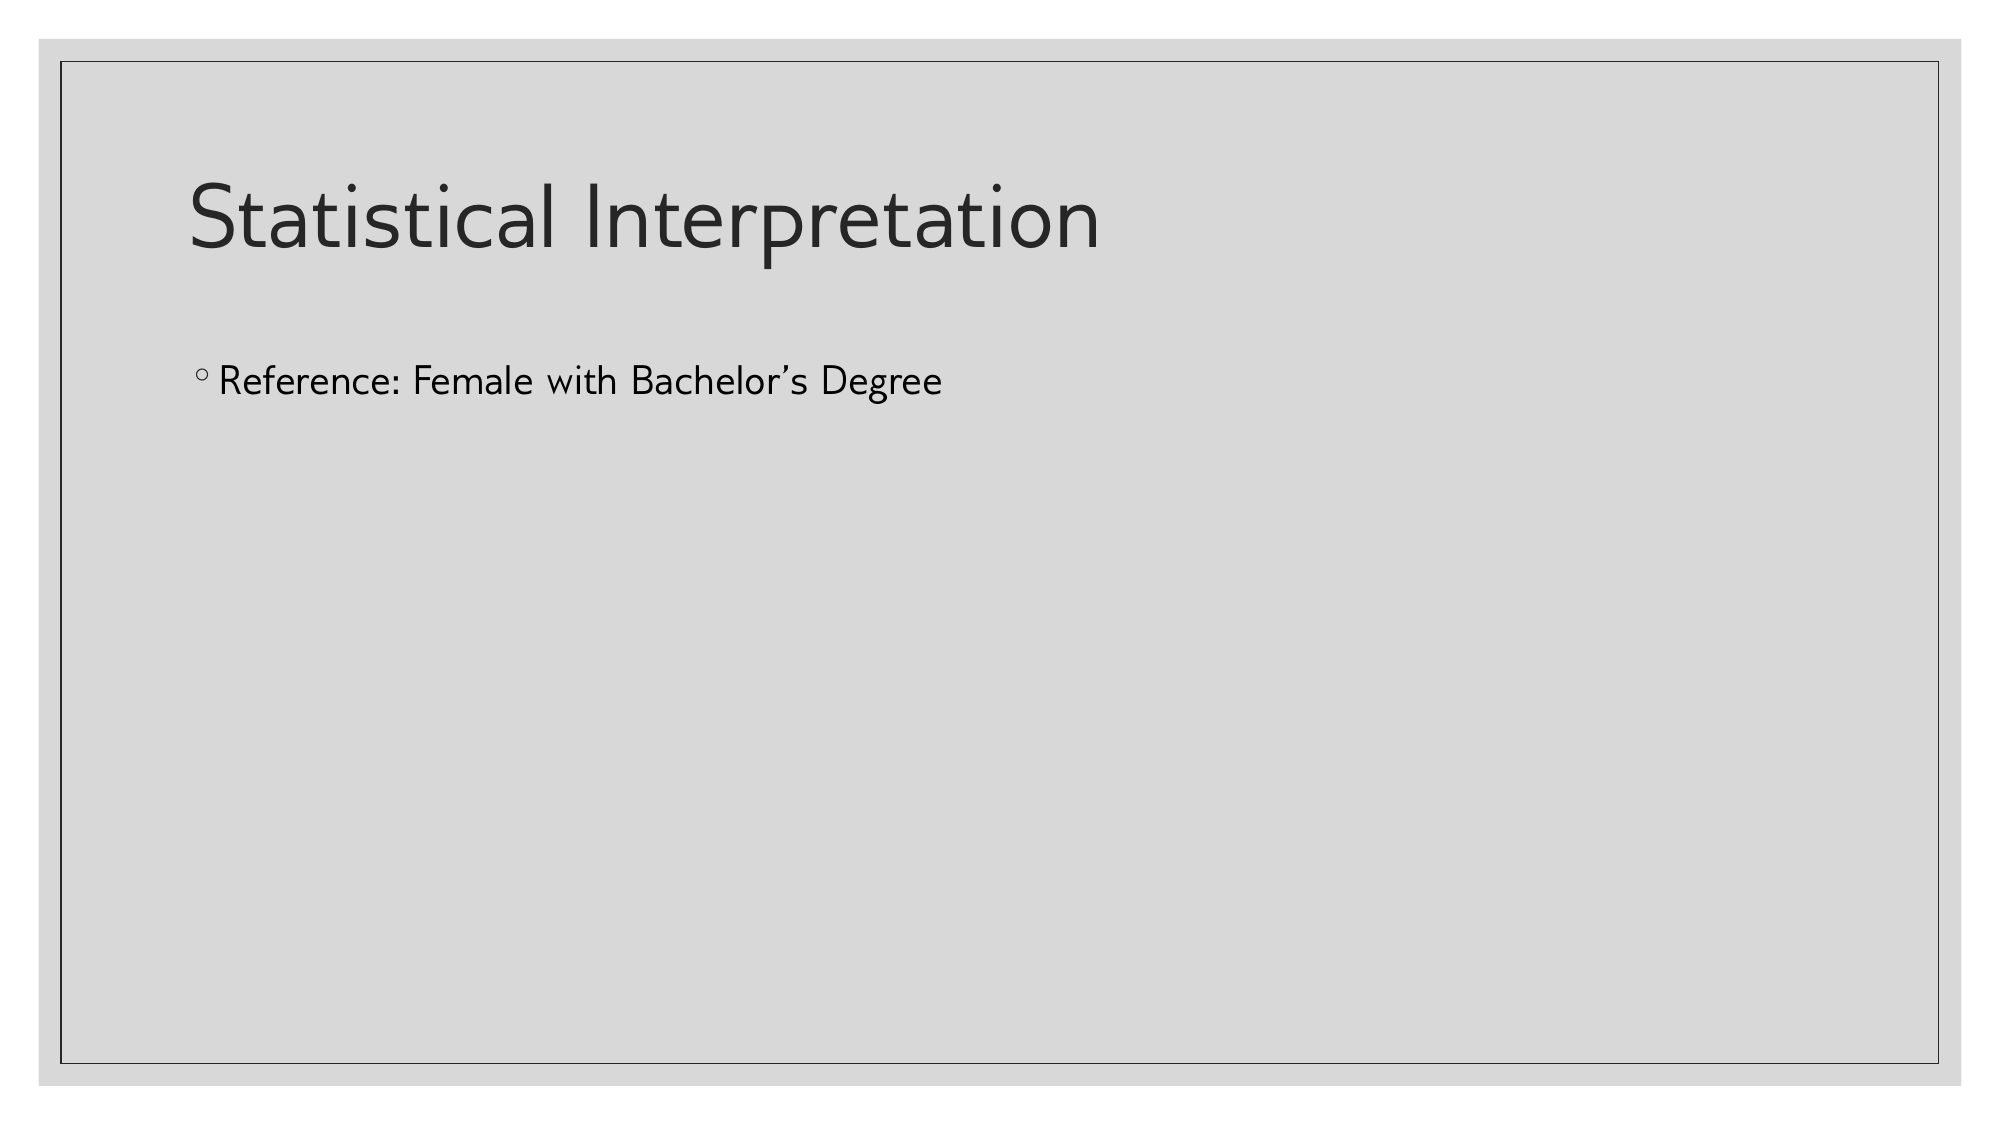

# Statistical Interpretation
Reference: Female with Bachelor’s Degree